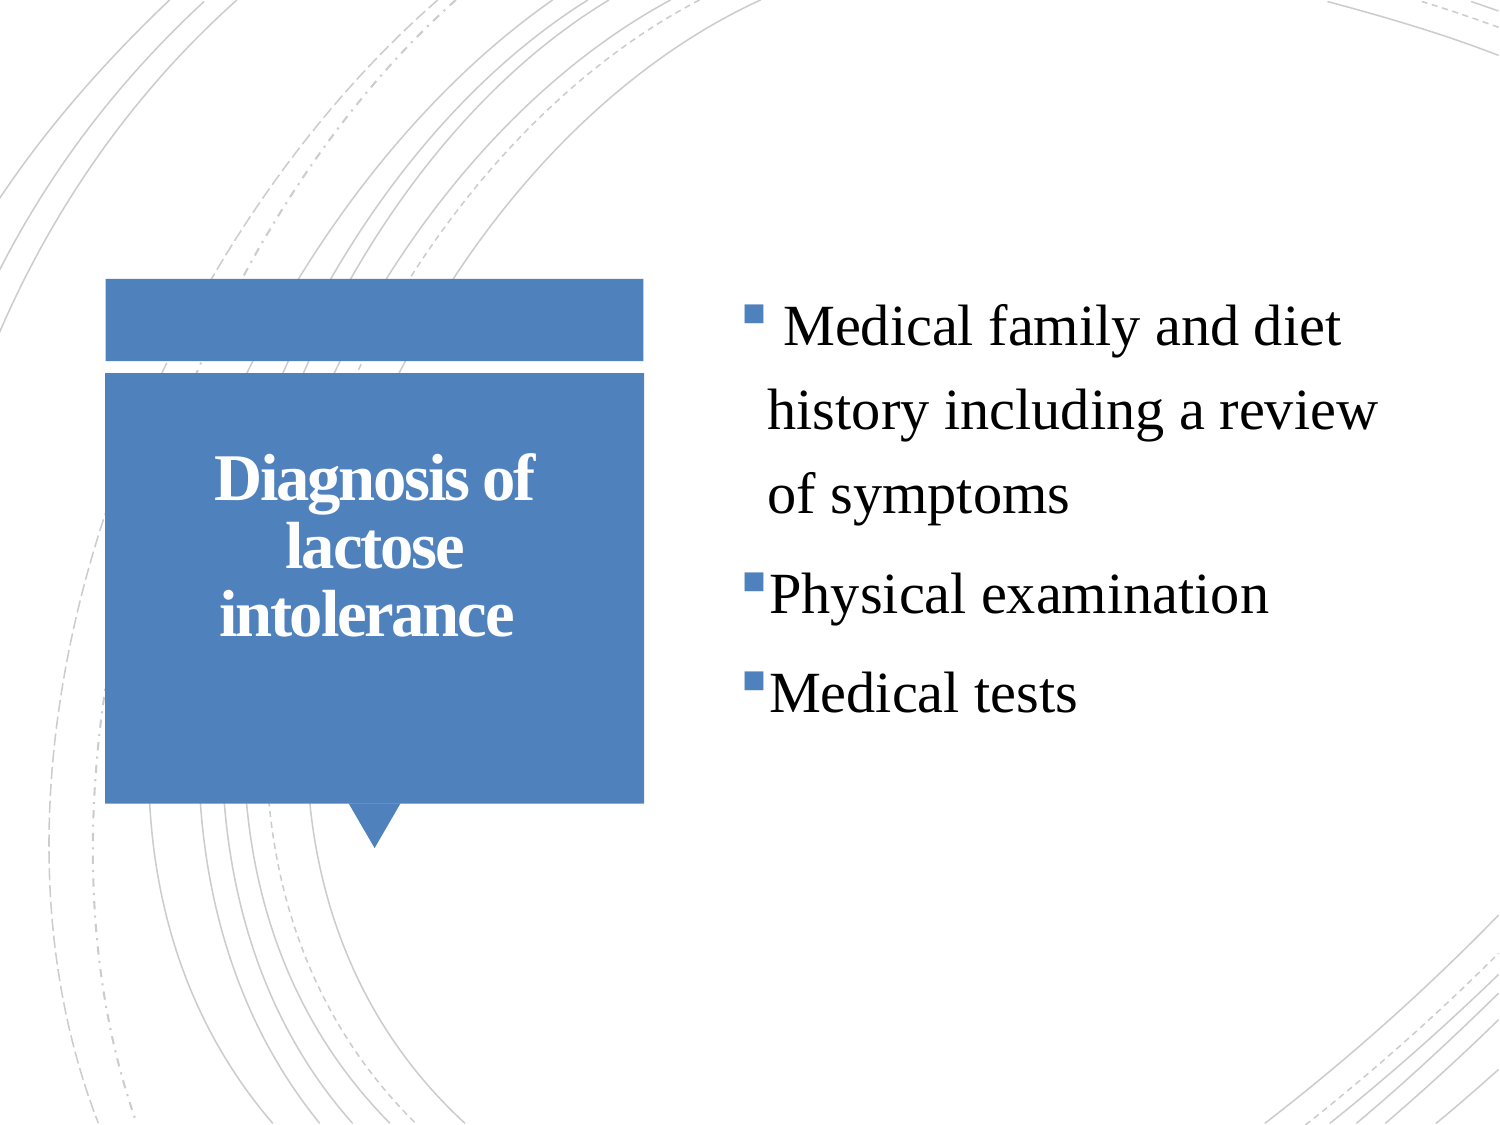

Medical family and diet history including a review of symptoms
Physical examination
Medical tests

# Diagnosis of lactose intolerance